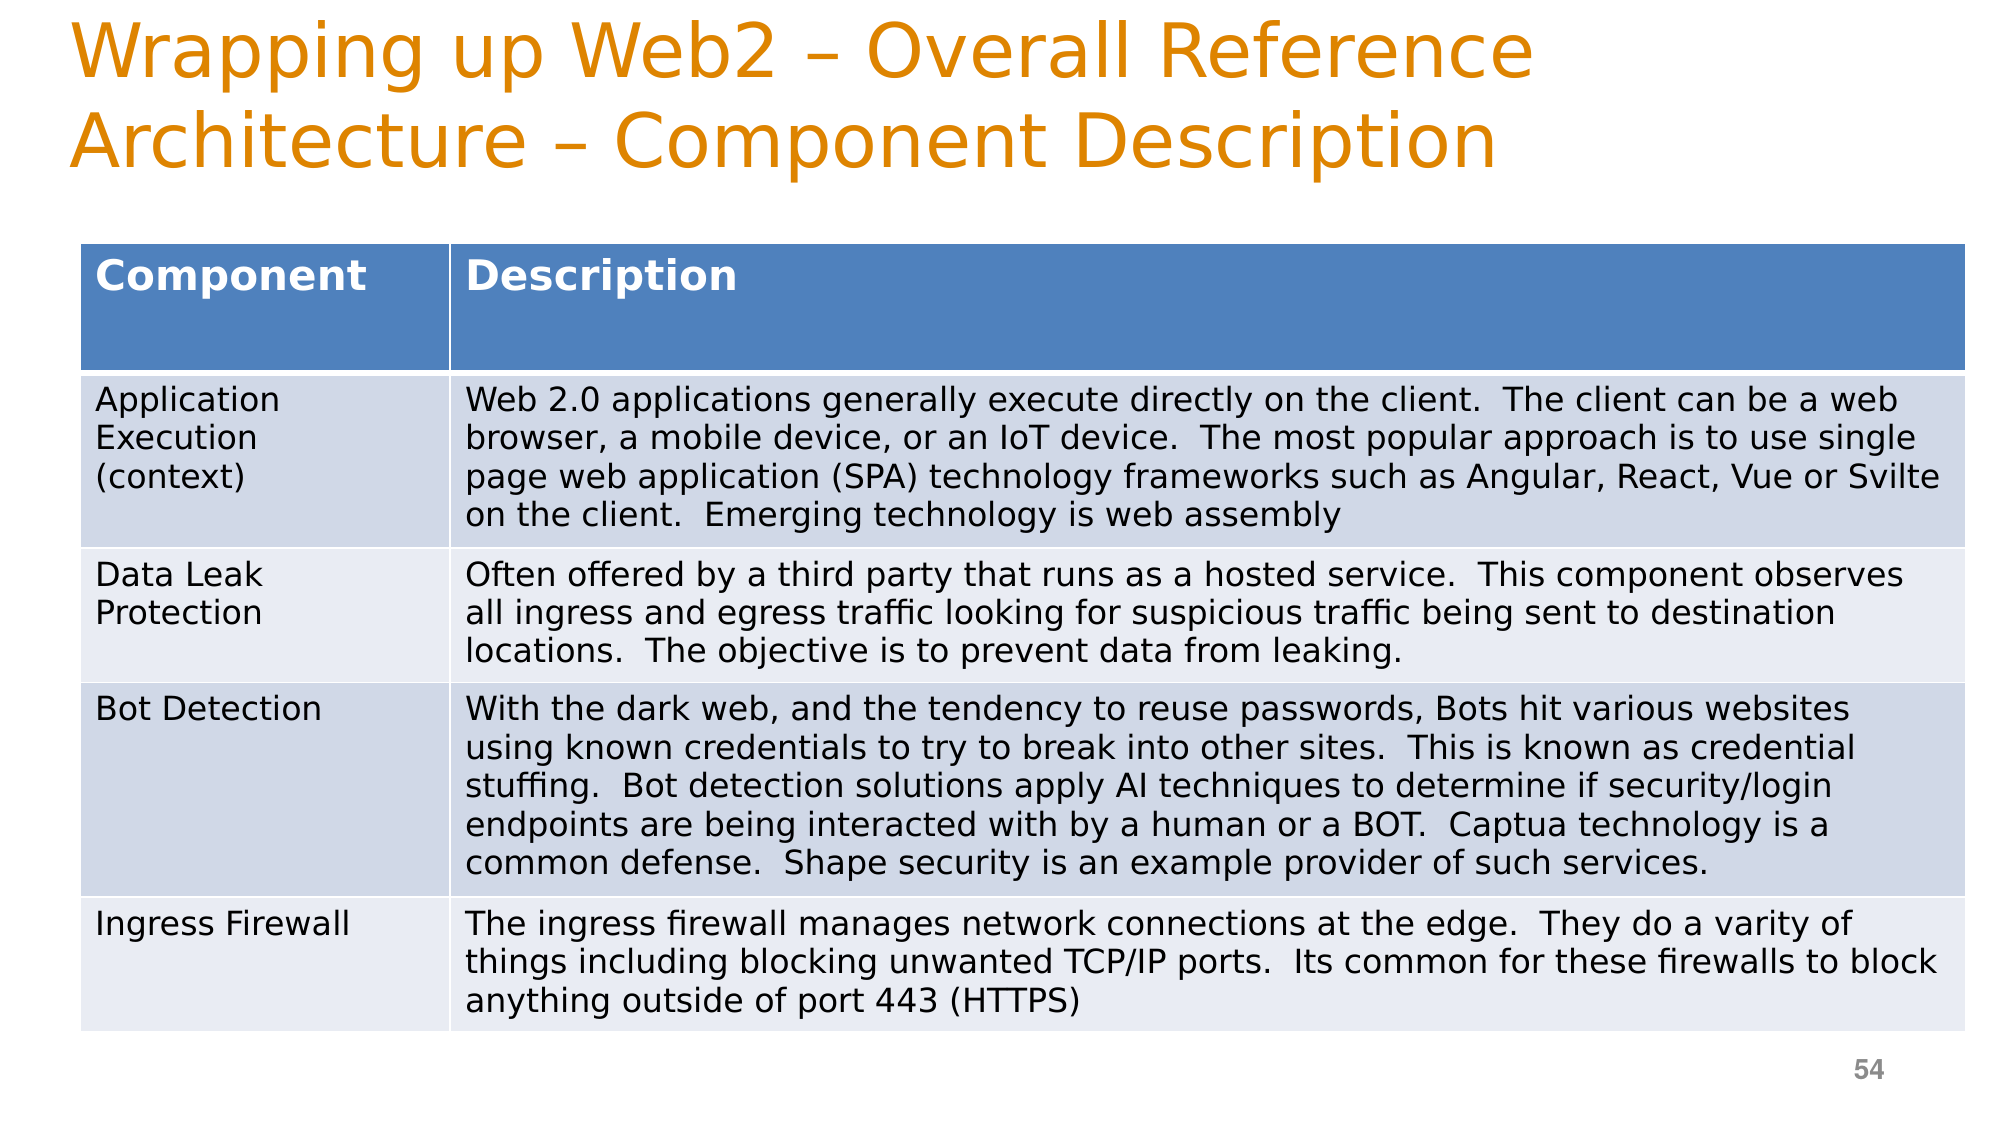

# Wrapping up Web2 – Overall Reference Architecture – Component Description
| Component | Description |
| --- | --- |
| Application Execution (context) | Web 2.0 applications generally execute directly on the client. The client can be a web browser, a mobile device, or an IoT device. The most popular approach is to use single page web application (SPA) technology frameworks such as Angular, React, Vue or Svilte on the client. Emerging technology is web assembly |
| Data Leak Protection | Often offered by a third party that runs as a hosted service. This component observes all ingress and egress traffic looking for suspicious traffic being sent to destination locations. The objective is to prevent data from leaking. |
| Bot Detection | With the dark web, and the tendency to reuse passwords, Bots hit various websites using known credentials to try to break into other sites. This is known as credential stuffing. Bot detection solutions apply AI techniques to determine if security/login endpoints are being interacted with by a human or a BOT. Captua technology is a common defense. Shape security is an example provider of such services. |
| Ingress Firewall | The ingress firewall manages network connections at the edge. They do a varity of things including blocking unwanted TCP/IP ports. Its common for these firewalls to block anything outside of port 443 (HTTPS) |
54
Google Maps
GMail